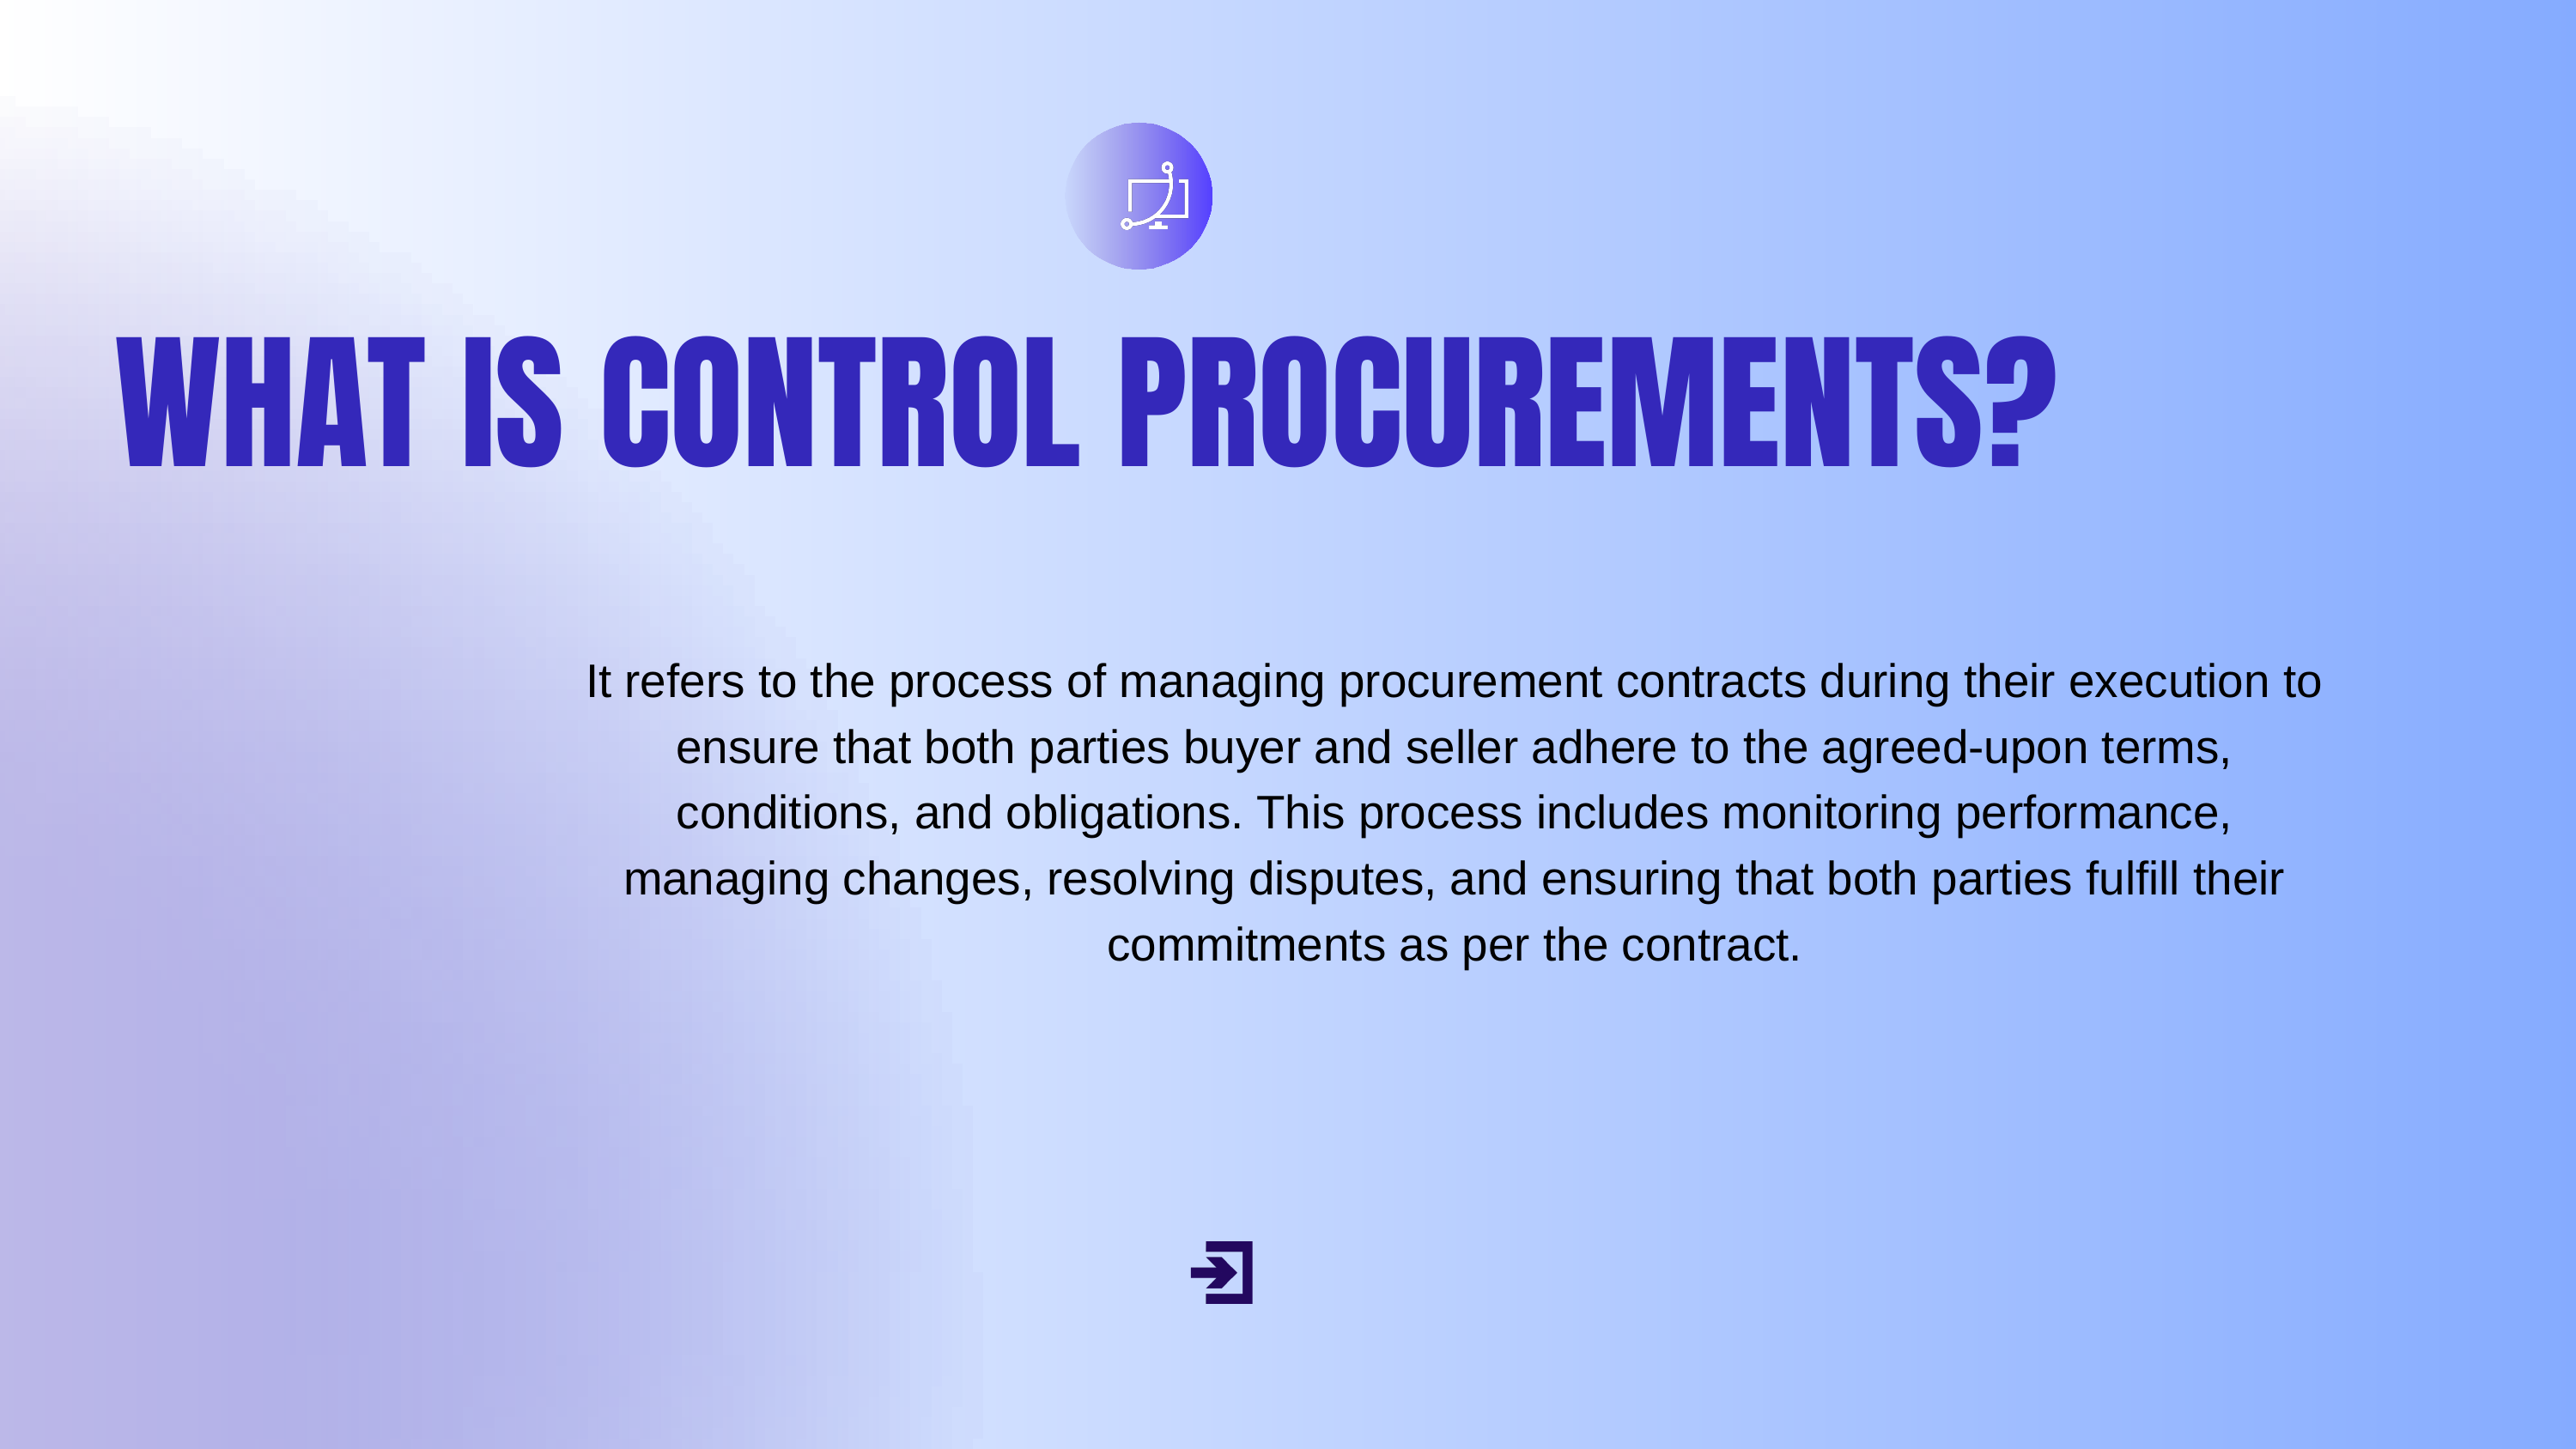

WHAT IS CONTROL PROCUREMENTS?
It refers to the process of managing procurement contracts during their execution to ensure that both parties buyer and seller adhere to the agreed-upon terms, conditions, and obligations. This process includes monitoring performance, managing changes, resolving disputes, and ensuring that both parties fulfill their commitments as per the contract.